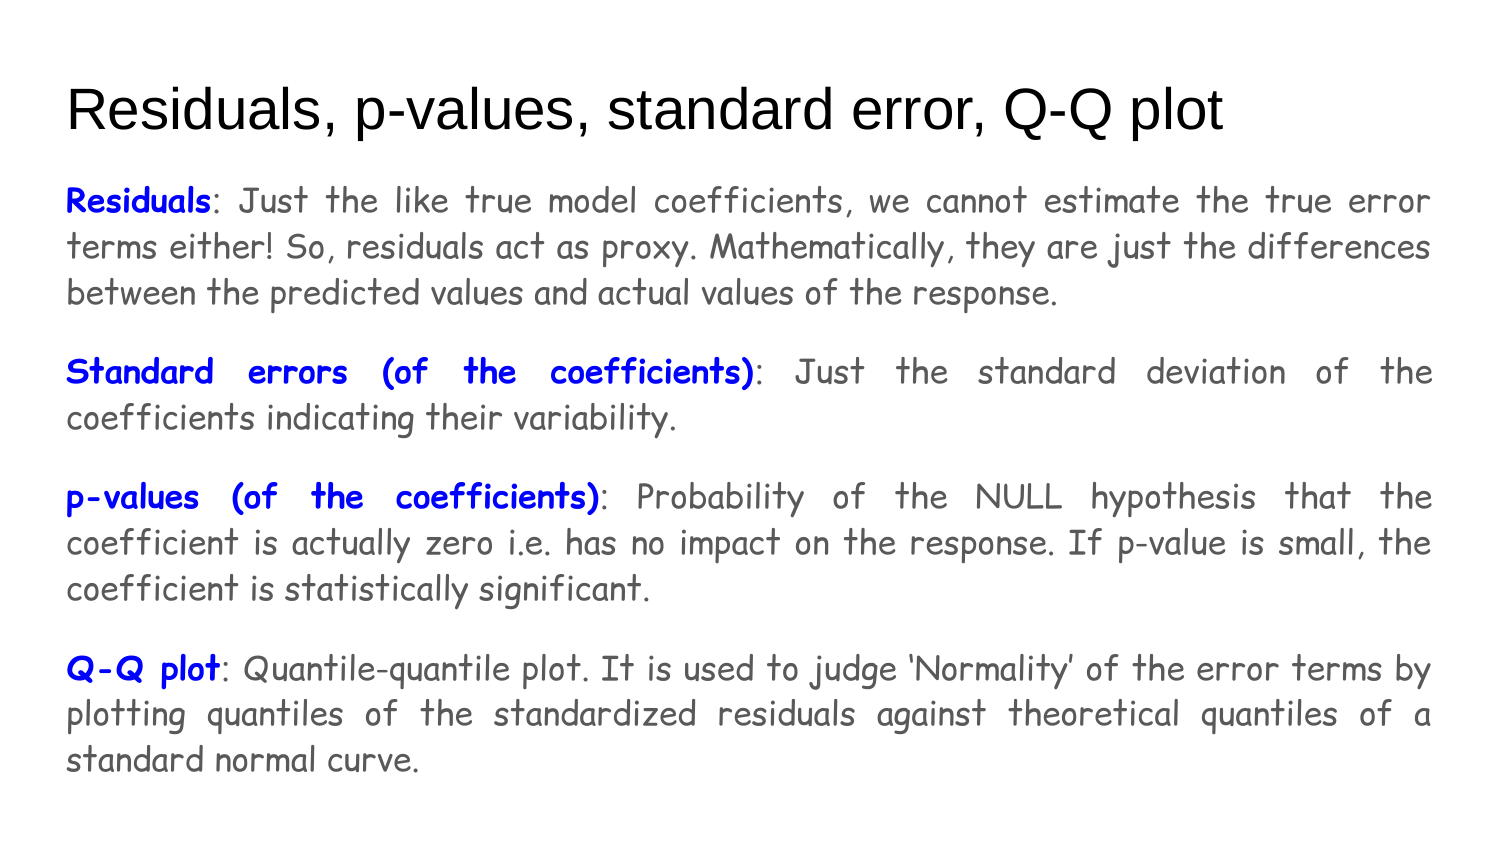

# Residuals, p-values, standard error, Q-Q plot
Residuals: Just the like true model coefficients, we cannot estimate the true error terms either! So, residuals act as proxy. Mathematically, they are just the differences between the predicted values and actual values of the response.
Standard errors (of the coefficients): Just the standard deviation of the coefficients indicating their variability.
p-values (of the coefficients): Probability of the NULL hypothesis that the coefficient is actually zero i.e. has no impact on the response. If p-value is small, the coefficient is statistically significant.
Q-Q plot: Quantile-quantile plot. It is used to judge ‘Normality’ of the error terms by plotting quantiles of the standardized residuals against theoretical quantiles of a standard normal curve.